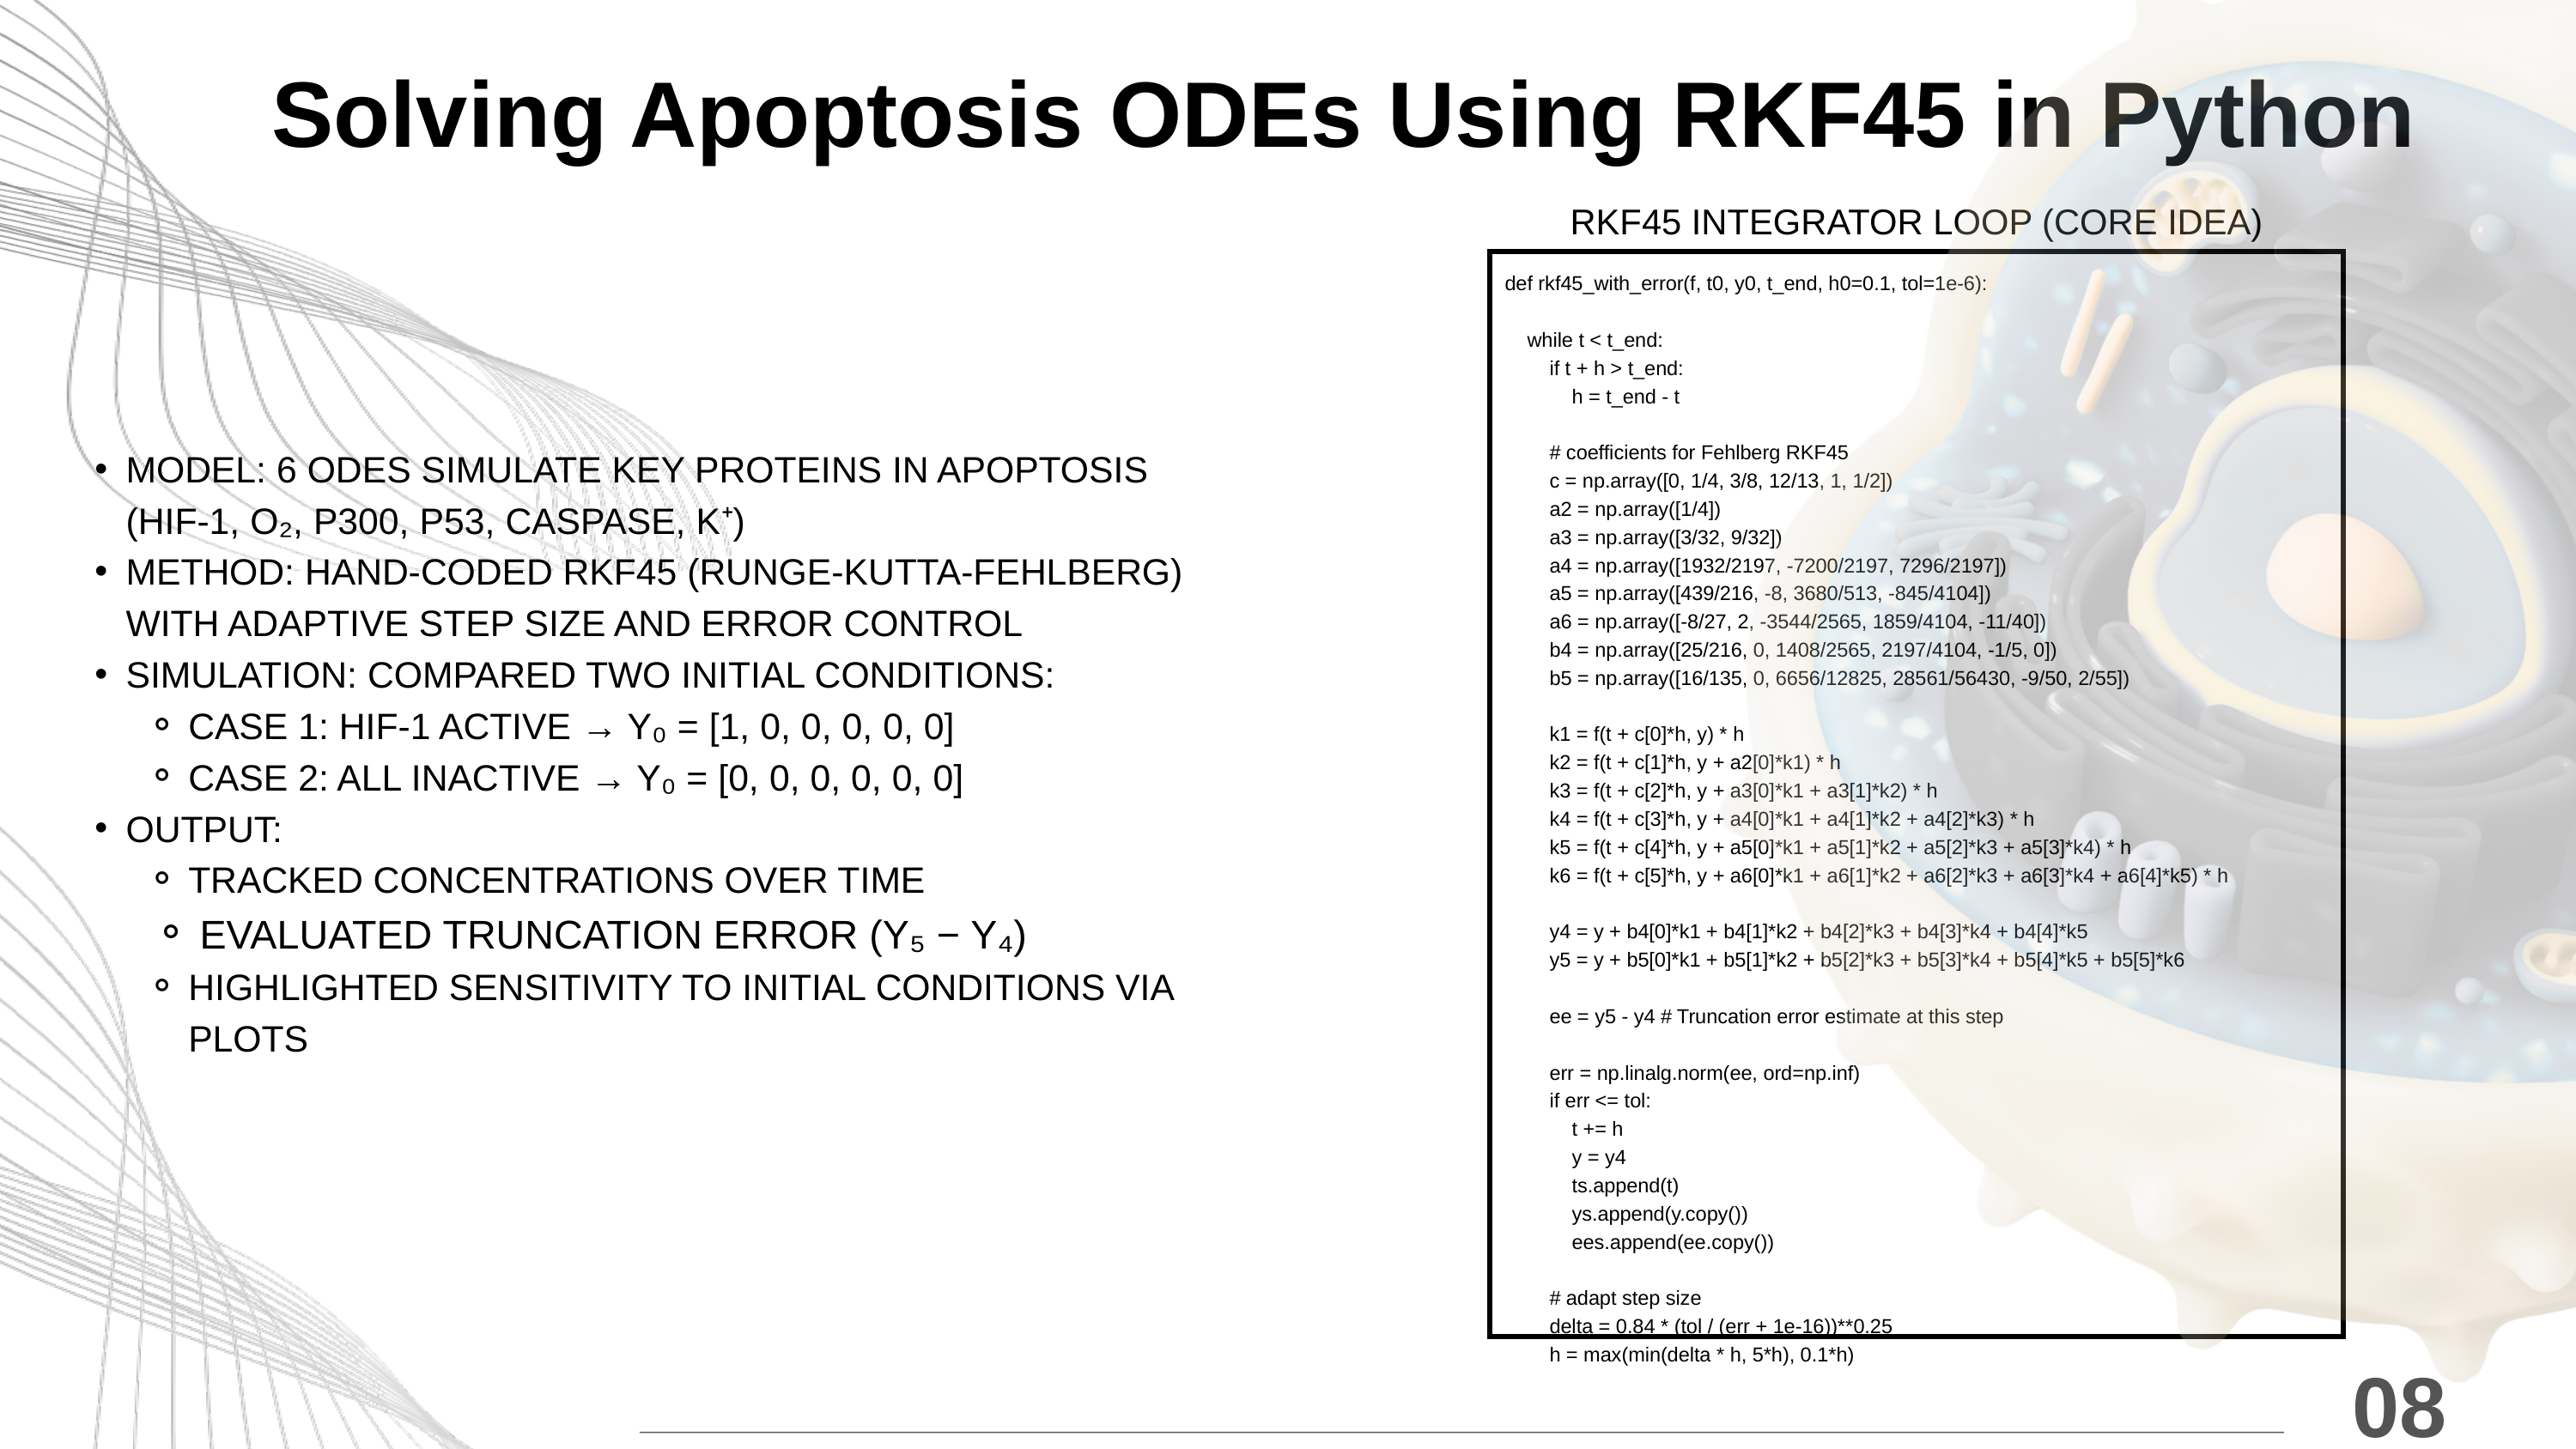

Solving Apoptosis ODEs Using RKF45 in Python
RKF45 INTEGRATOR LOOP (CORE IDEA)

def rkf45_with_error(f, t0, y0, t_end, h0=0.1, tol=1e-6):

    while t < t_end:
        if t + h > t_end:
            h = t_end - t

        # coefficients for Fehlberg RKF45
        c = np.array([0, 1/4, 3/8, 12/13, 1, 1/2])
        a2 = np.array([1/4])
        a3 = np.array([3/32, 9/32])
        a4 = np.array([1932/2197, -7200/2197, 7296/2197])
        a5 = np.array([439/216, -8, 3680/513, -845/4104])
        a6 = np.array([-8/27, 2, -3544/2565, 1859/4104, -11/40])
        b4 = np.array([25/216, 0, 1408/2565, 2197/4104, -1/5, 0])
        b5 = np.array([16/135, 0, 6656/12825, 28561/56430, -9/50, 2/55])

        k1 = f(t + c[0]*h, y) * h
        k2 = f(t + c[1]*h, y + a2[0]*k1) * h
        k3 = f(t + c[2]*h, y + a3[0]*k1 + a3[1]*k2) * h
        k4 = f(t + c[3]*h, y + a4[0]*k1 + a4[1]*k2 + a4[2]*k3) * h
        k5 = f(t + c[4]*h, y + a5[0]*k1 + a5[1]*k2 + a5[2]*k3 + a5[3]*k4) * h
        k6 = f(t + c[5]*h, y + a6[0]*k1 + a6[1]*k2 + a6[2]*k3 + a6[3]*k4 + a6[4]*k5) * h

        y4 = y + b4[0]*k1 + b4[1]*k2 + b4[2]*k3 + b4[3]*k4 + b4[4]*k5
        y5 = y + b5[0]*k1 + b5[1]*k2 + b5[2]*k3 + b5[3]*k4 + b5[4]*k5 + b5[5]*k6

        ee = y5 - y4 # Truncation error estimate at this step

        err = np.linalg.norm(ee, ord=np.inf)
        if err <= tol:
            t += h
            y = y4
            ts.append(t)
            ys.append(y.copy())
            ees.append(ee.copy())

        # adapt step size
        delta = 0.84 * (tol / (err + 1e-16))**0.25
        h = max(min(delta * h, 5*h), 0.1*h)
MODEL: 6 ODES SIMULATE KEY PROTEINS IN APOPTOSIS (HIF-1, O₂, P300, P53, CASPASE, K⁺)
METHOD: HAND-CODED RKF45 (RUNGE-KUTTA-FEHLBERG) WITH ADAPTIVE STEP SIZE AND ERROR CONTROL
SIMULATION: COMPARED TWO INITIAL CONDITIONS:
CASE 1: HIF-1 ACTIVE → Y₀ = [1, 0, 0, 0, 0, 0]
CASE 2: ALL INACTIVE → Y₀ = [0, 0, 0, 0, 0, 0]
OUTPUT:
TRACKED CONCENTRATIONS OVER TIME
EVALUATED TRUNCATION ERROR (Y₅ − Y₄)
HIGHLIGHTED SENSITIVITY TO INITIAL CONDITIONS VIA PLOTS

08